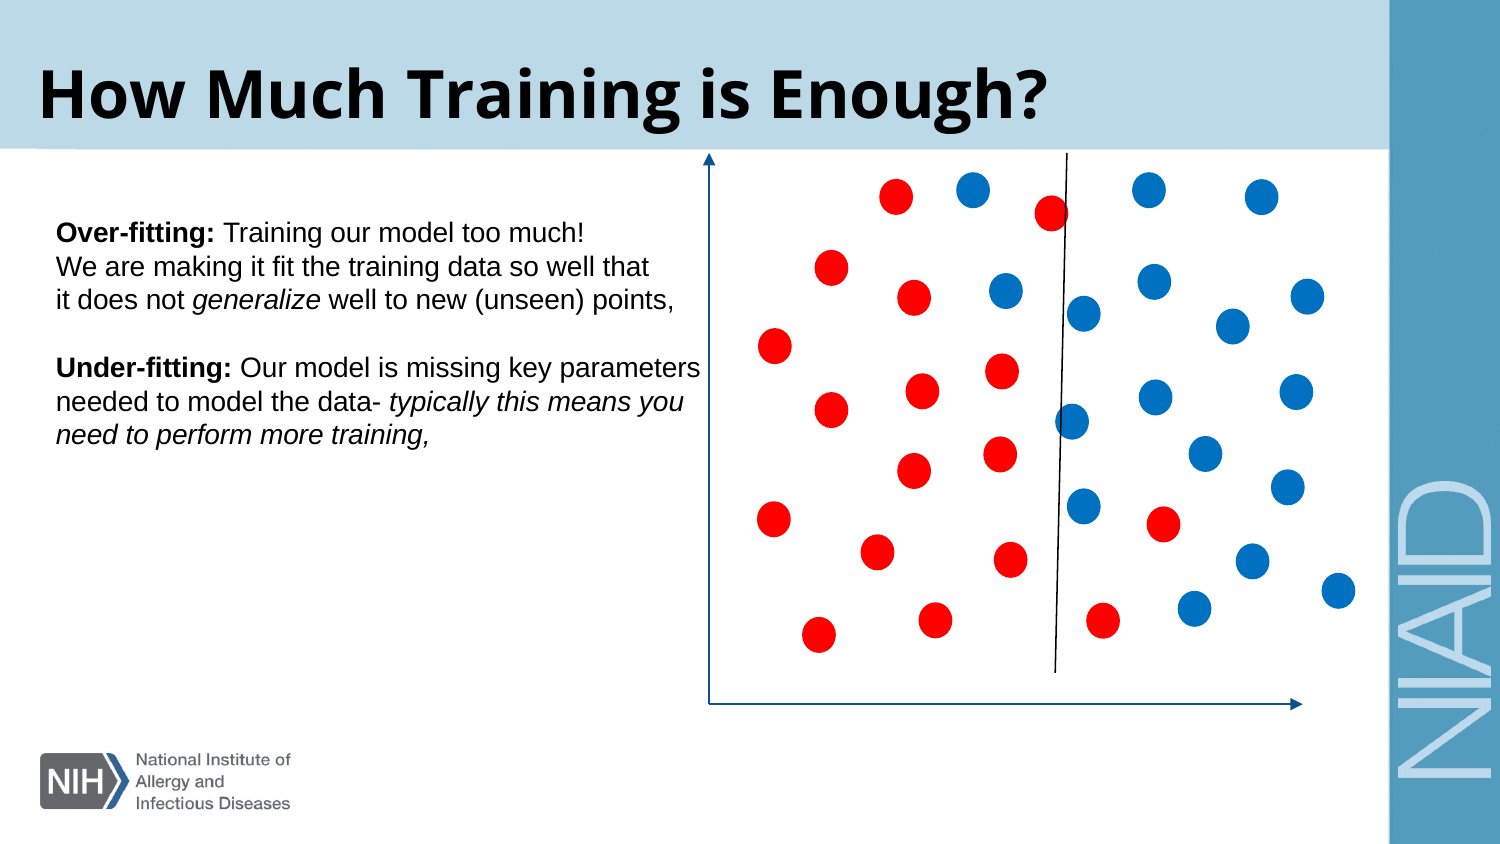

# How Much Training is Enough?

Over-fitting: Training our model too much!
We are making it fit the training data so well that
it does not generalize well to new (unseen) points,

Under-fitting: Our model is missing key parameters
needed to model the data- typically this means you
need to perform more training,